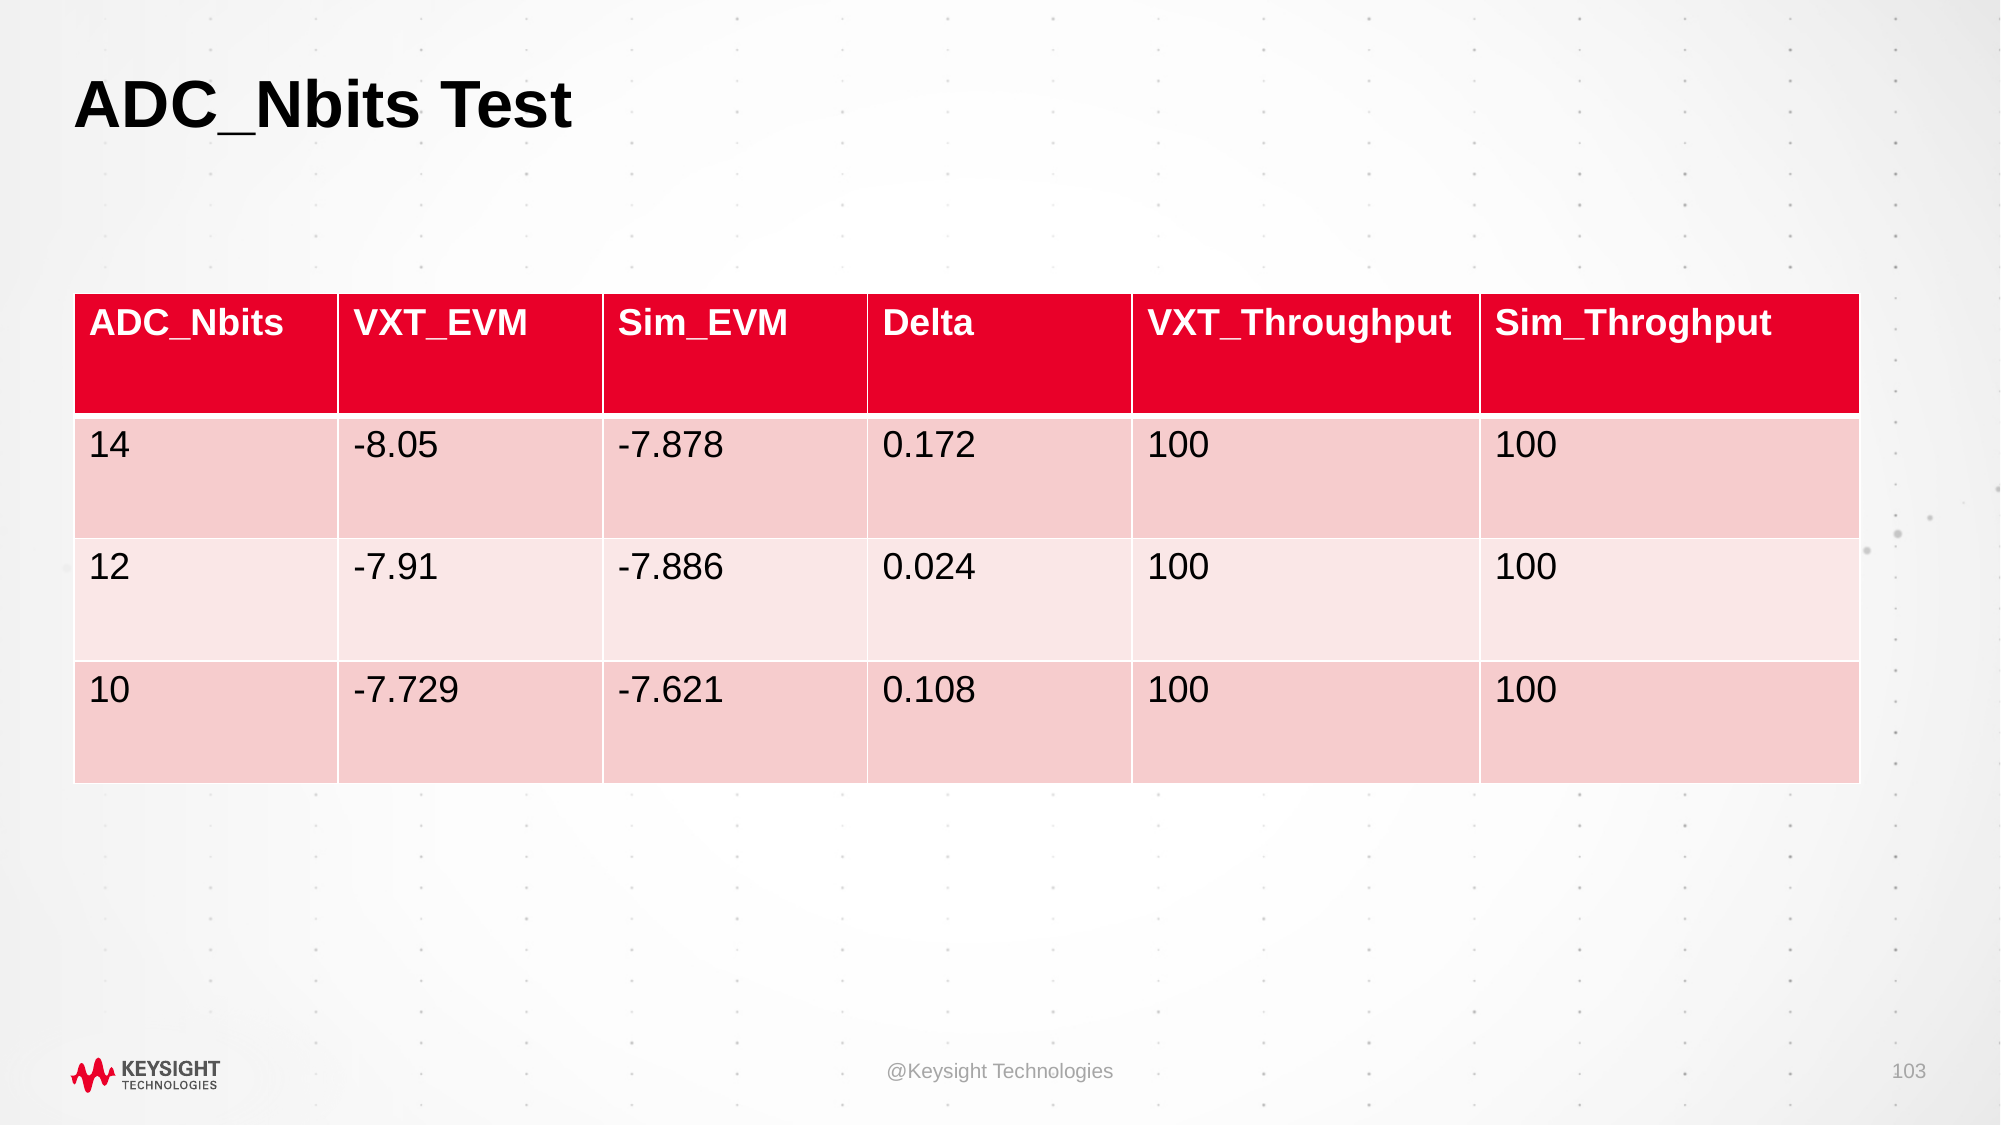

# ADC_Nbits Test

| ADC\_Nbits | VXT\_EVM | Sim\_EVM | Delta | VXT\_Throughput | Sim\_Throghput |
| --- | --- | --- | --- | --- | --- |
| 14 | -8.05 | -7.878 | 0.172 | 100 | 100 |
| 12 | -7.91 | -7.886 | 0.024 | 100 | 100 |
| 10 | -7.729 | -7.621 | 0.108 | 100 | 100 |
@Keysight Technologies